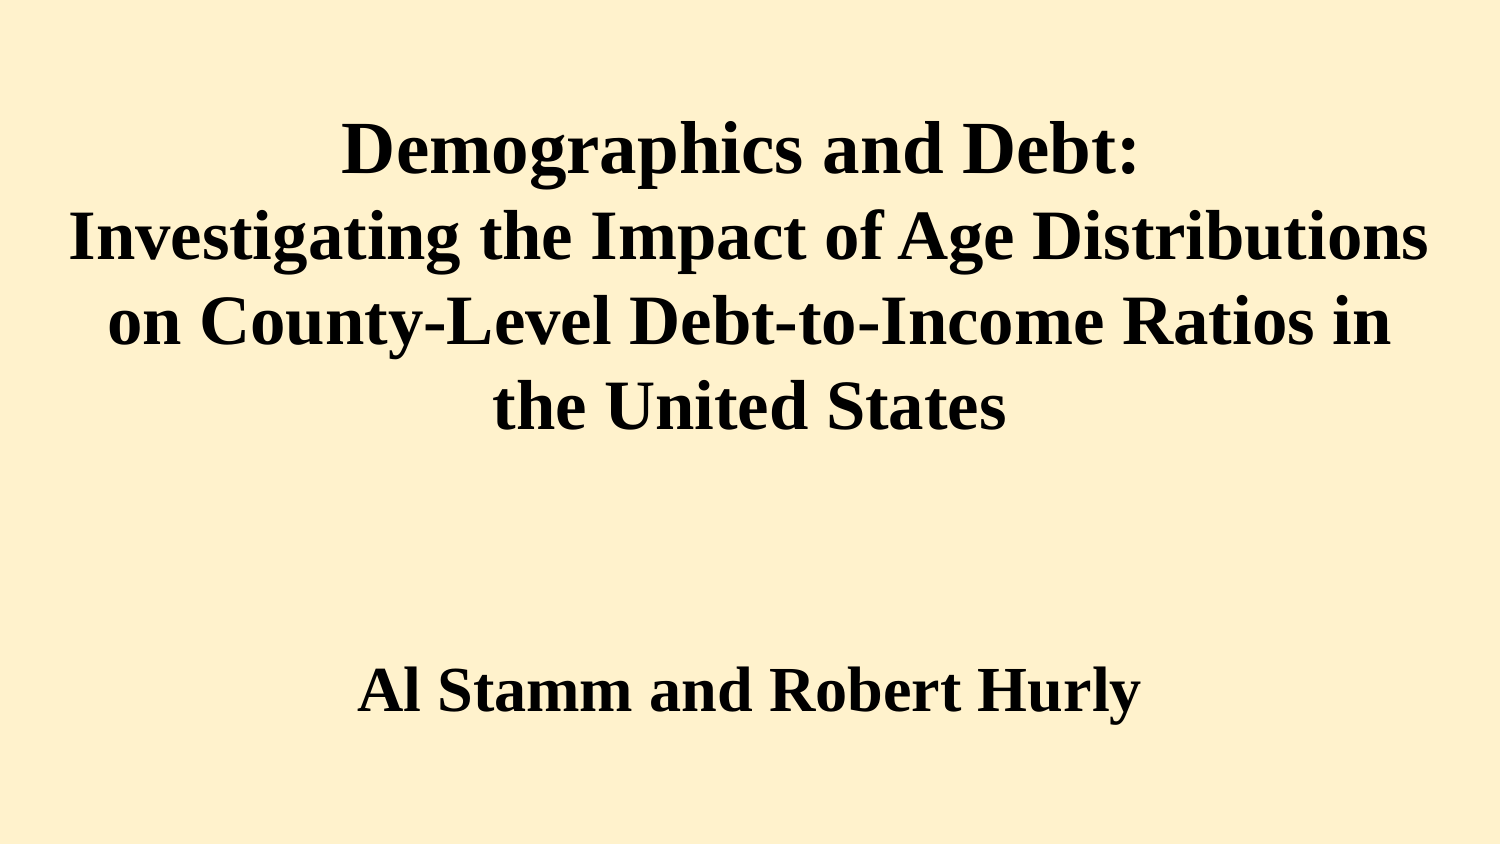

# Demographics and Debt:
Investigating the Impact of Age Distributions on County-Level Debt-to-Income Ratios in the United States
Al Stamm and Robert Hurly